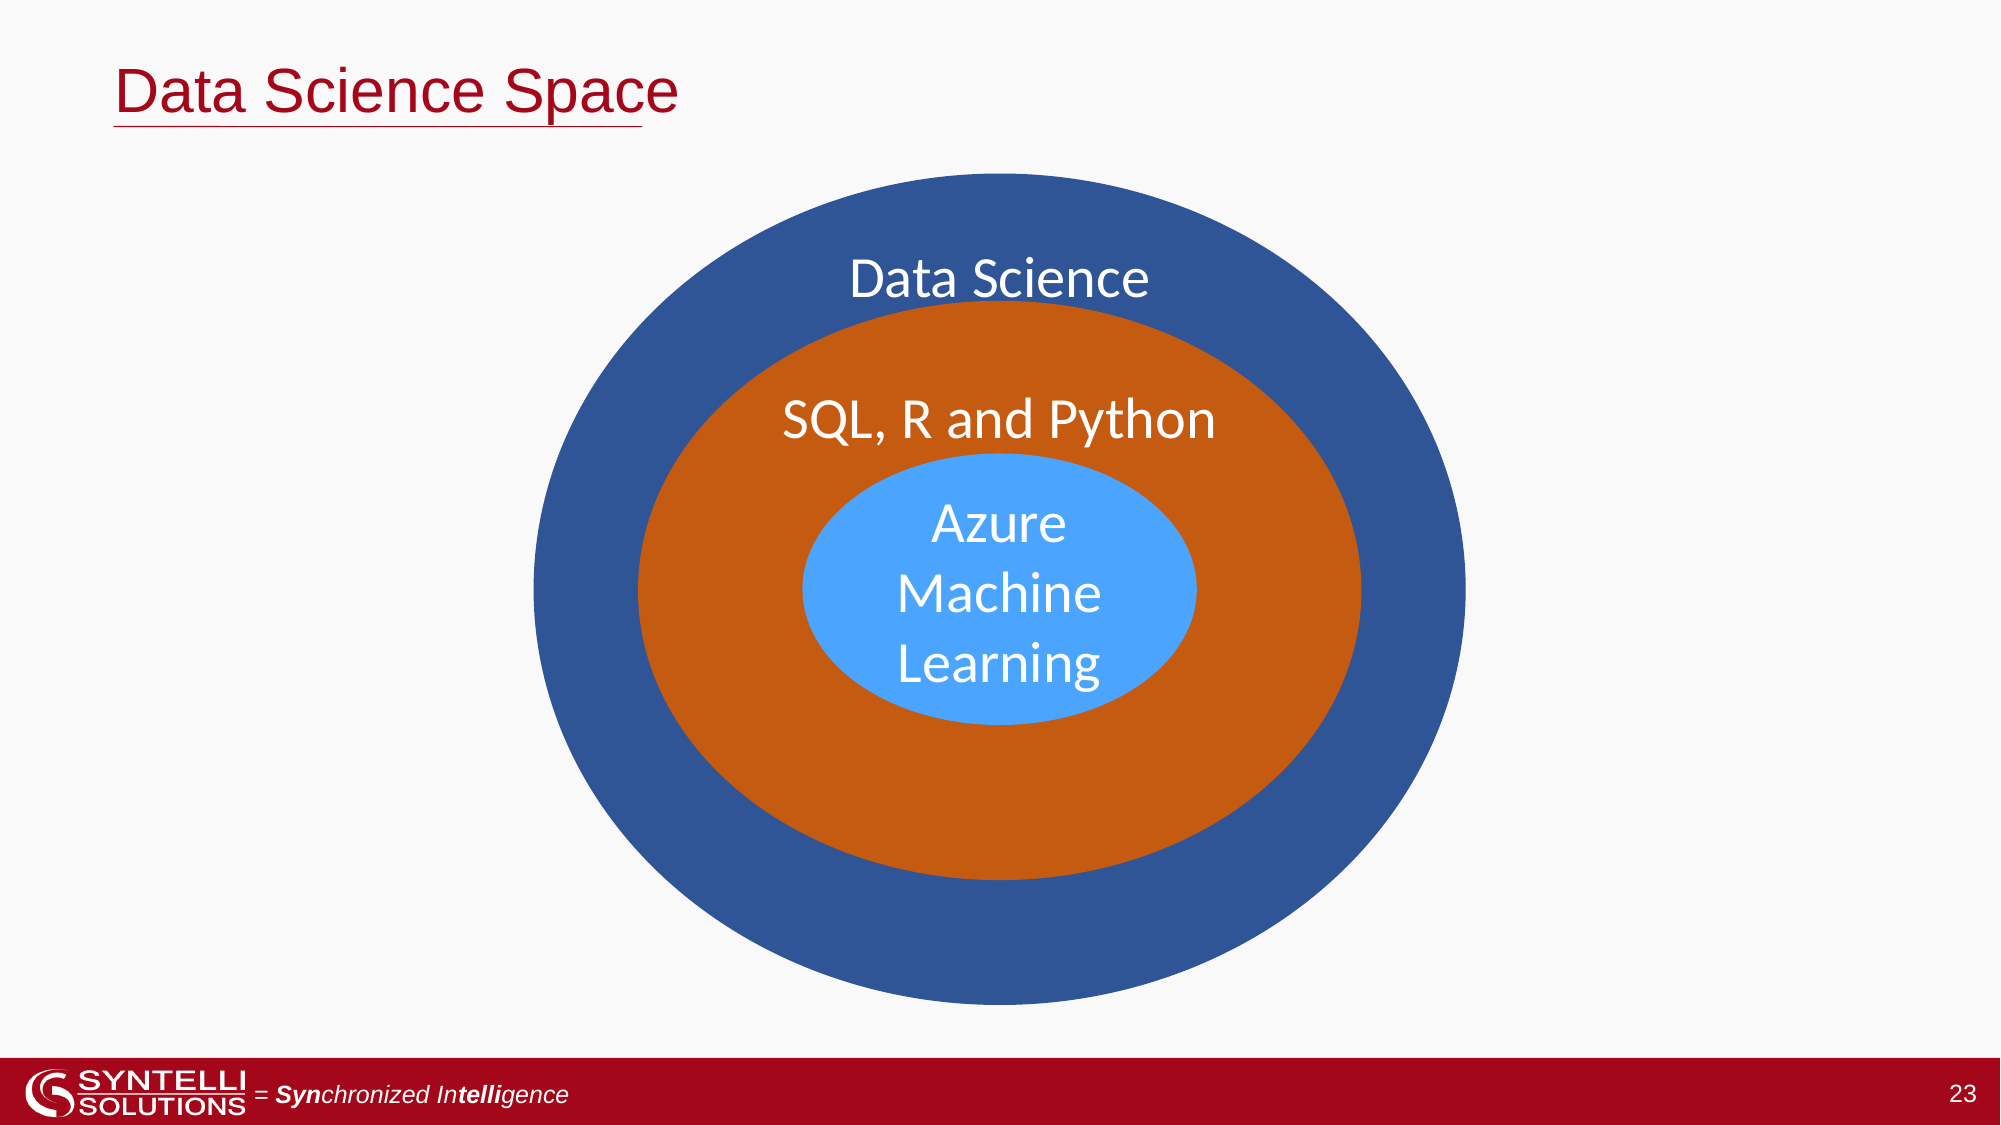

Data Science Space
Data Science

SQL, R and Python

Azure Machine Learning
23